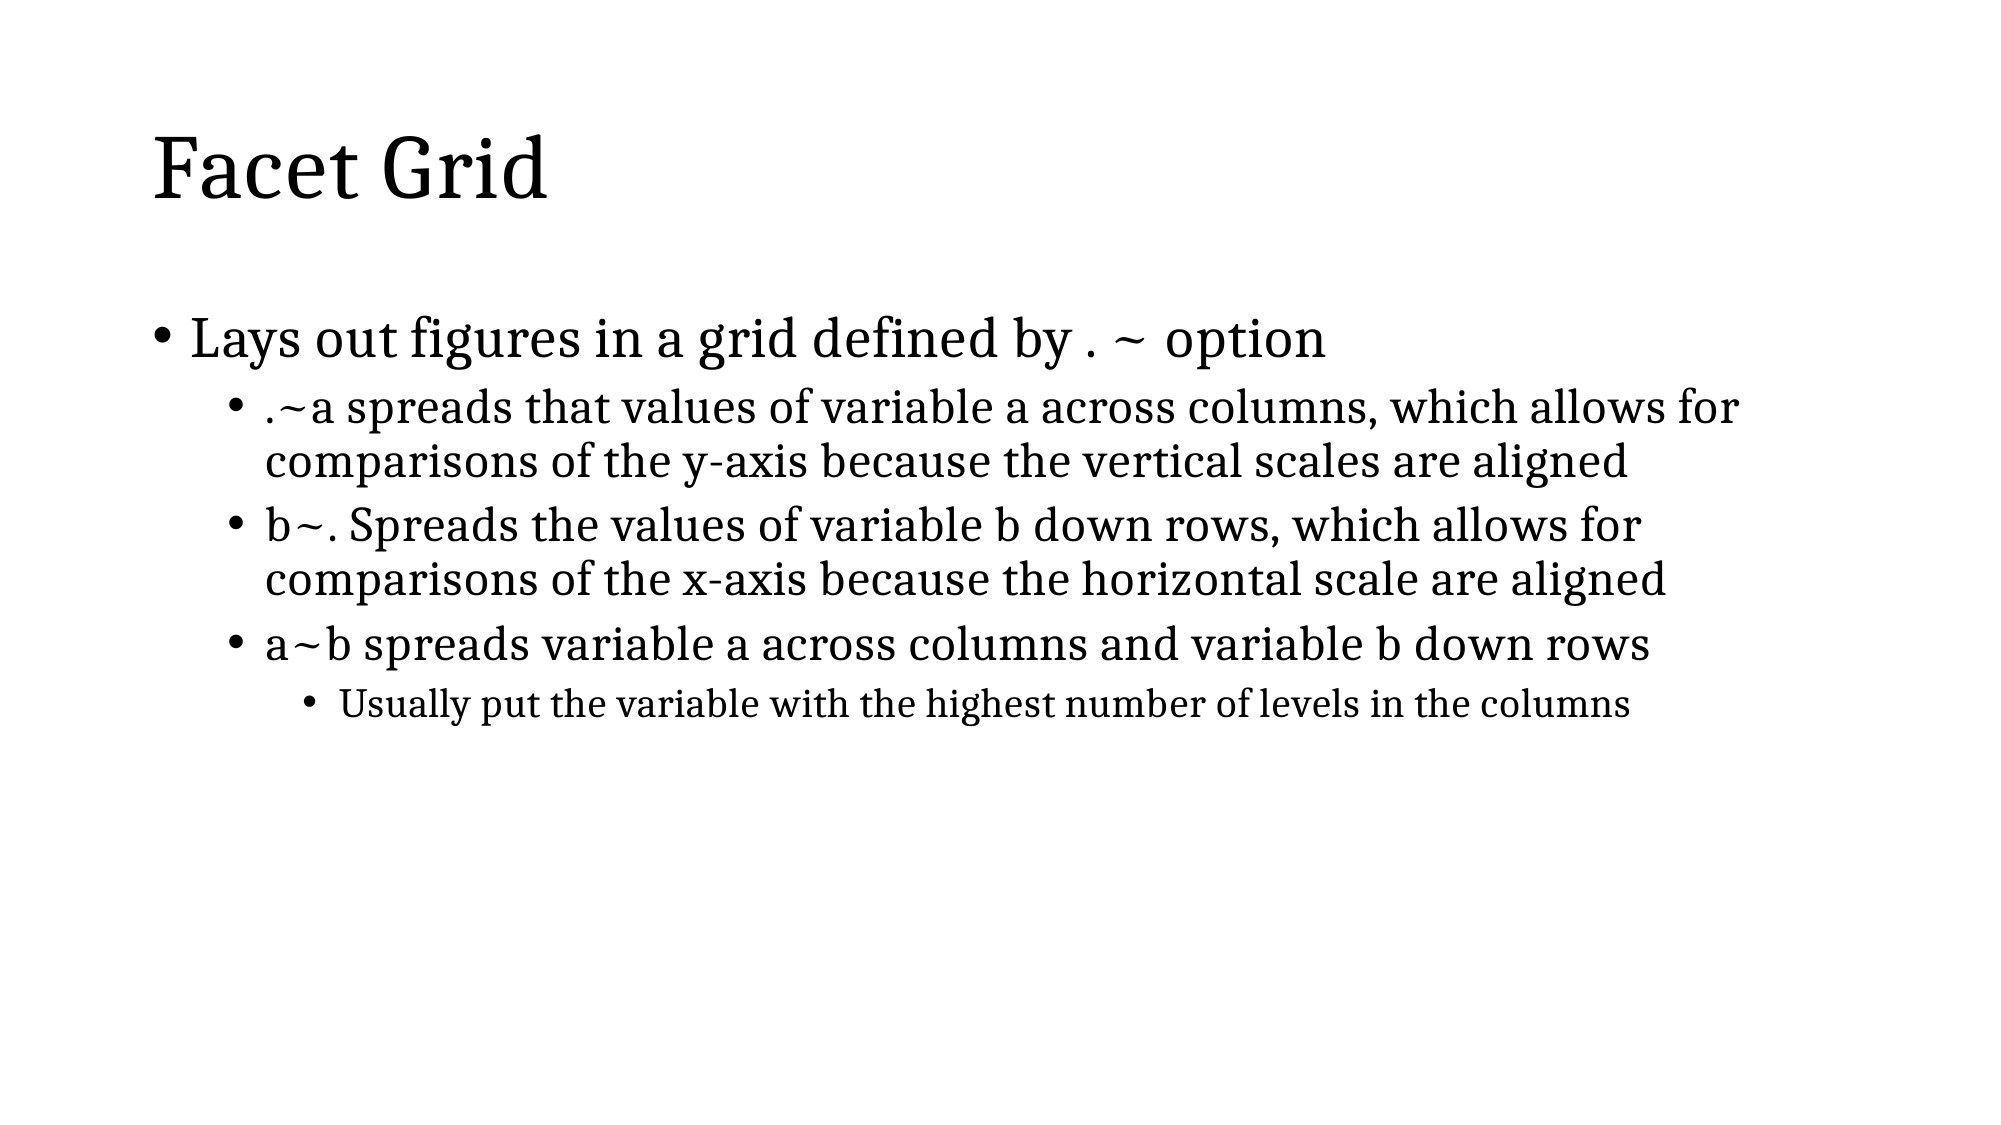

# Facet Grid
Lays out figures in a grid defined by . ~ option
.~a spreads that values of variable a across columns, which allows for comparisons of the y-axis because the vertical scales are aligned
b~. Spreads the values of variable b down rows, which allows for comparisons of the x-axis because the horizontal scale are aligned
a~b spreads variable a across columns and variable b down rows
Usually put the variable with the highest number of levels in the columns